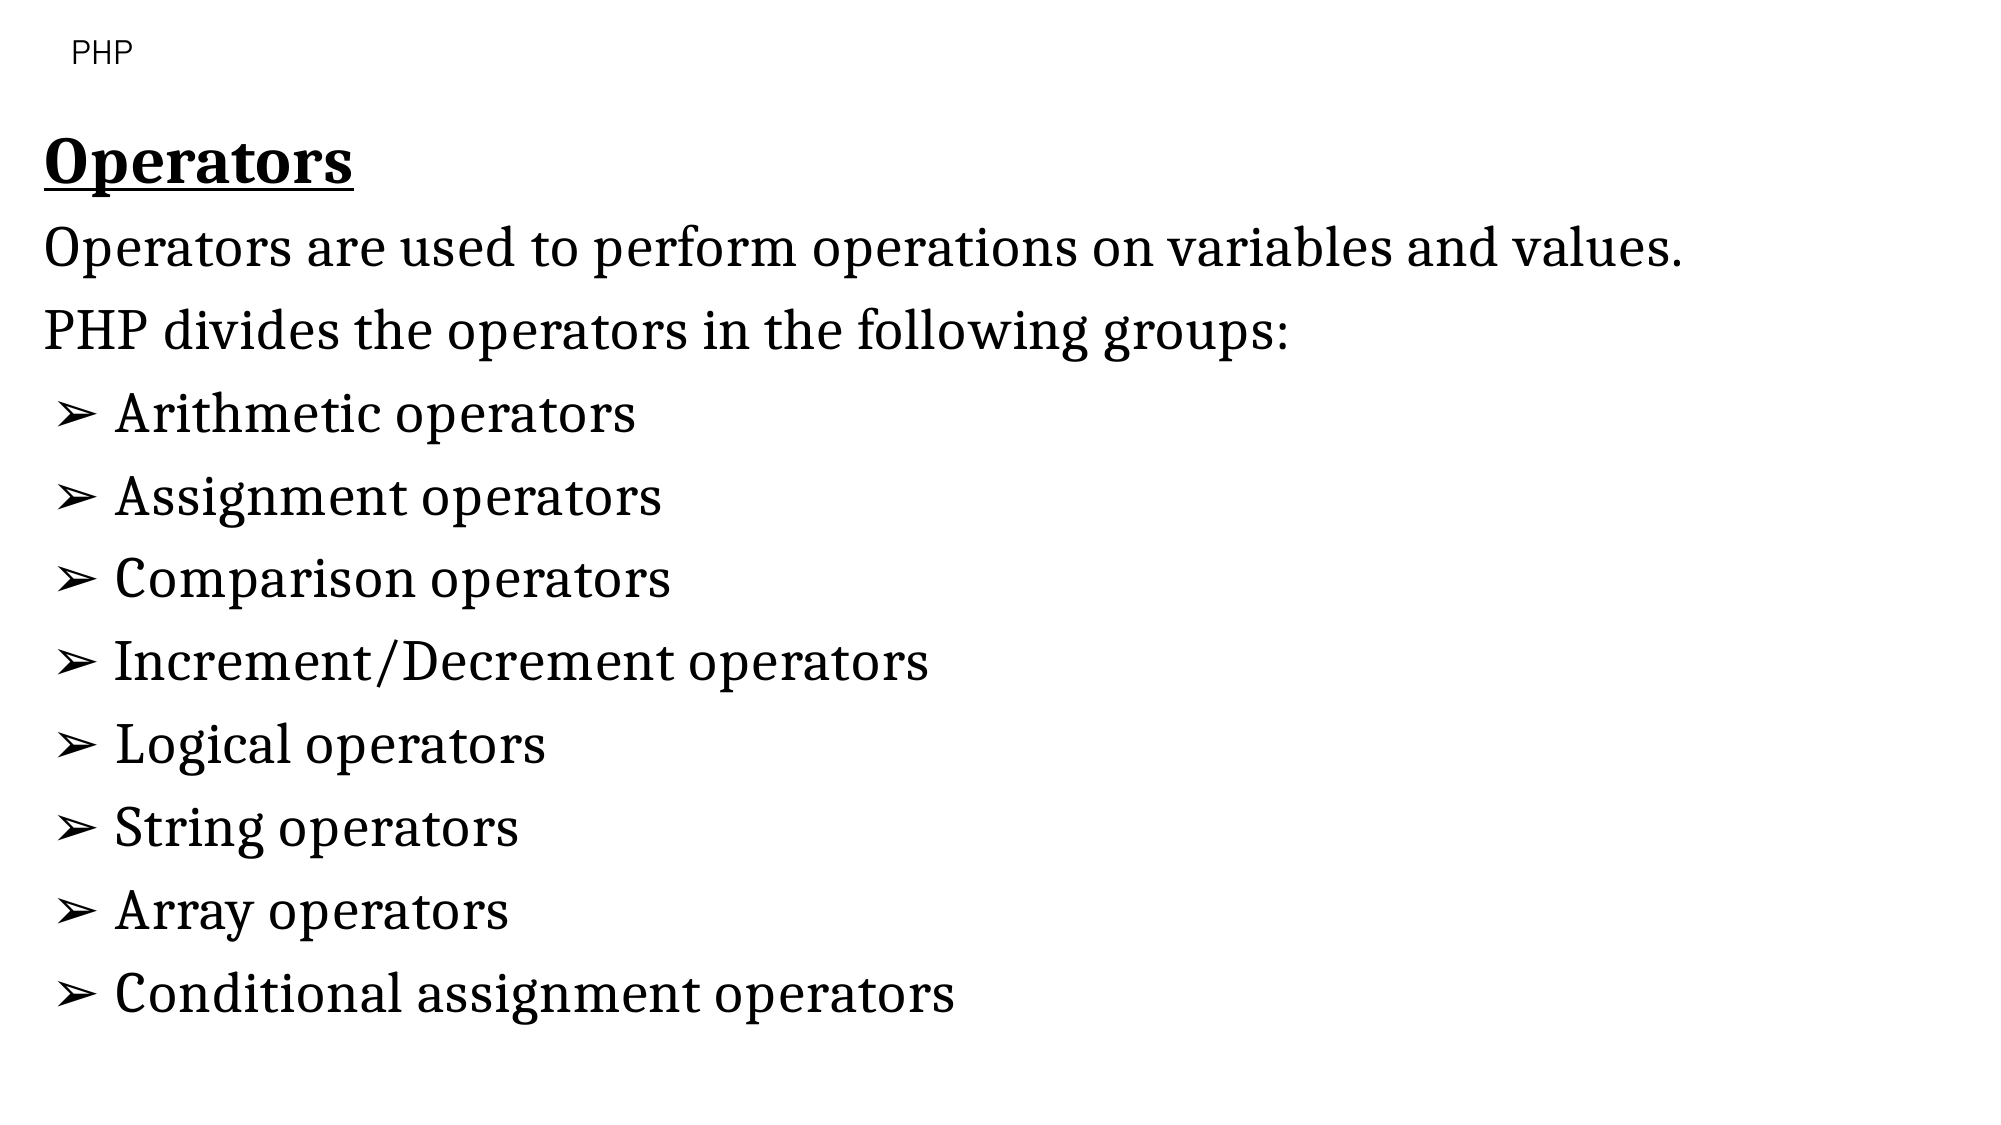

# PHP
Operators
Operators are used to perform operations on variables and values.
PHP divides the operators in the following groups:
➢ Arithmetic operators
➢ Assignment operators
➢ Comparison operators
➢ Increment/Decrement operators
➢ Logical operators
➢ String operators
➢ Array operators
➢ Conditional assignment operators